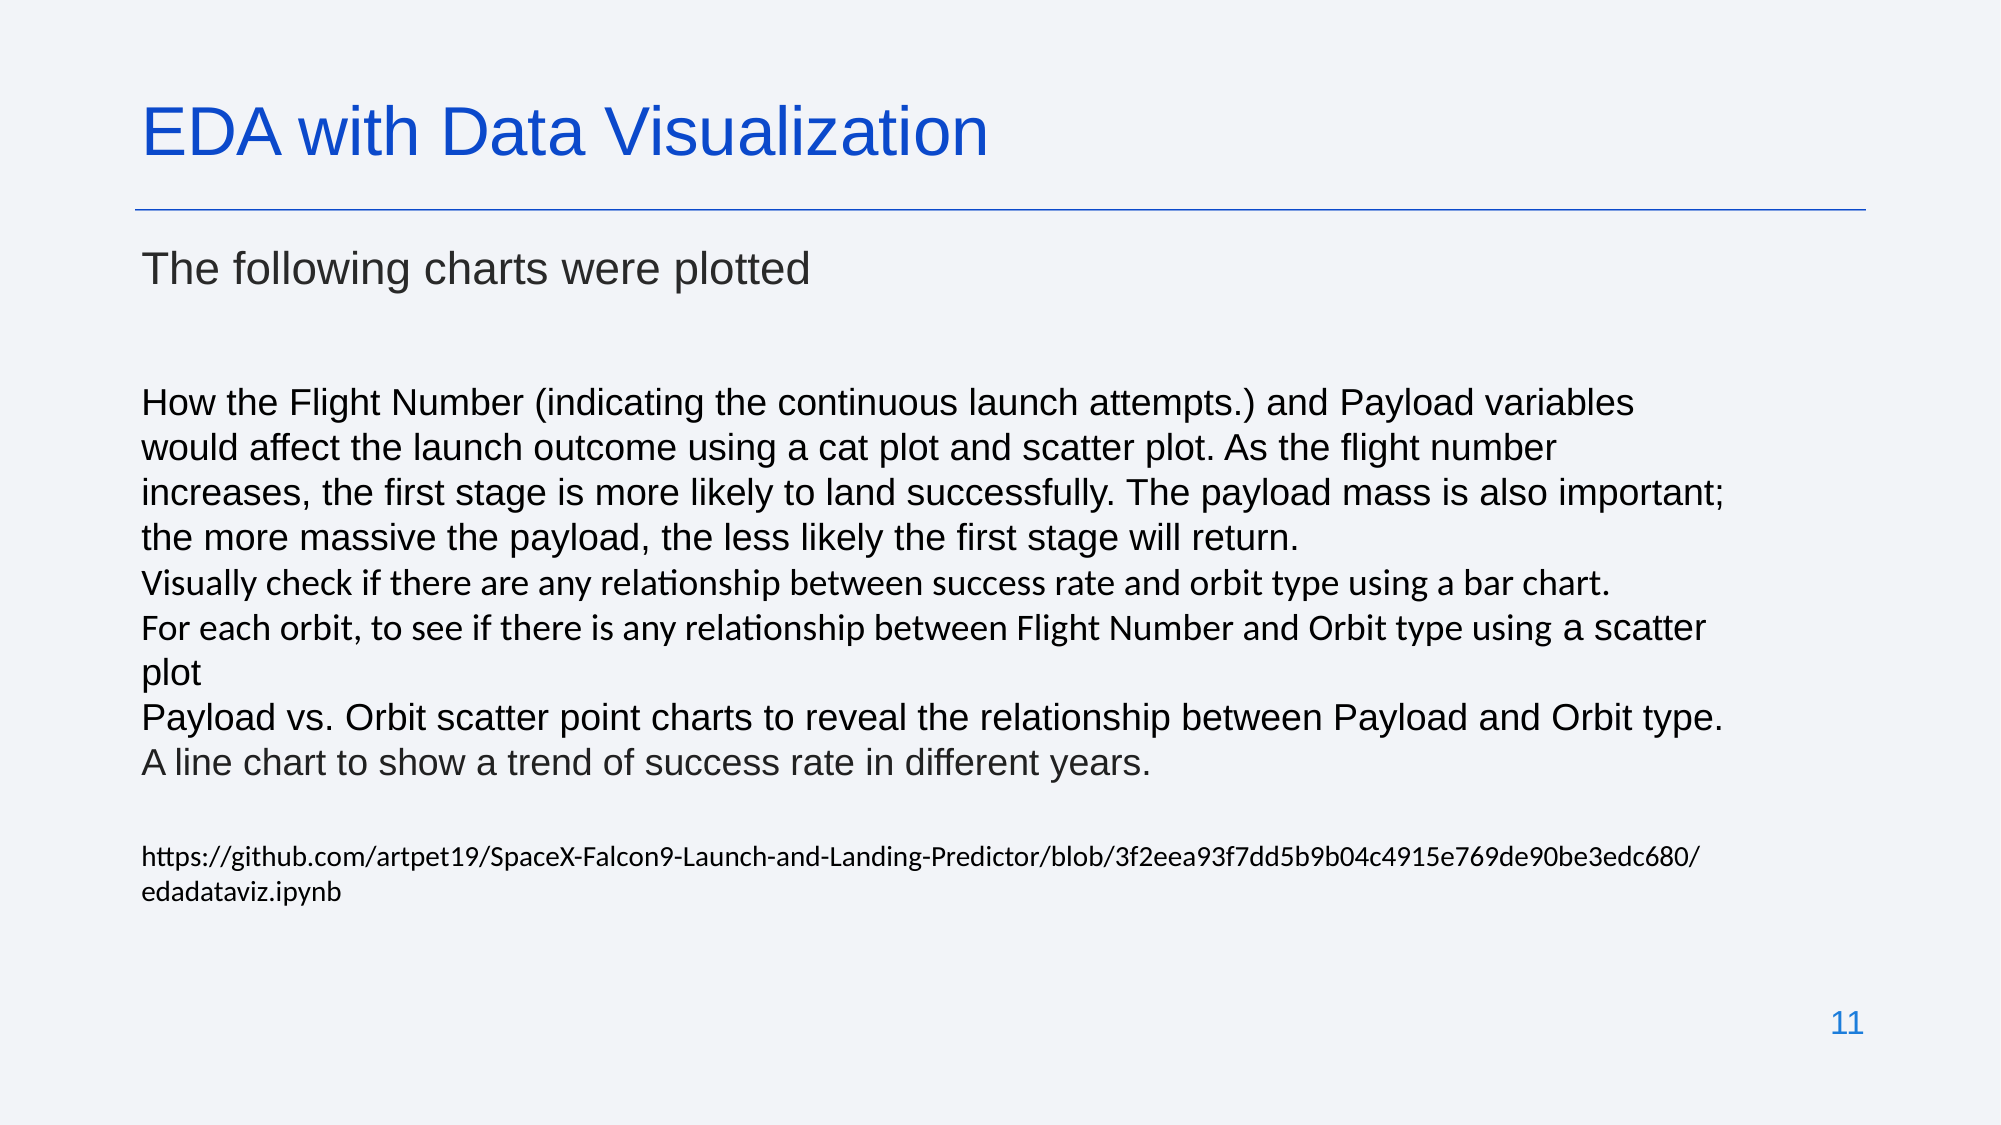

EDA with Data Visualization
The following charts were plotted

How the Flight Number (indicating the continuous launch attempts.) and Payload variables would affect the launch outcome using a cat plot and scatter plot. As the flight number increases, the first stage is more likely to land successfully. The payload mass is also important; the more massive the payload, the less likely the first stage will return.
Visually check if there are any relationship between success rate and orbit type using a bar chart.
For each orbit, to see if there is any relationship between Flight Number and Orbit type using a scatter plot
Payload vs. Orbit scatter point charts to reveal the relationship between Payload and Orbit type.
A line chart to show a trend of success rate in different years.

https://github.com/artpet19/SpaceX-Falcon9-Launch-and-Landing-Predictor/blob/3f2eea93f7dd5b9b04c4915e769de90be3edc680/edadataviz.ipynb
11